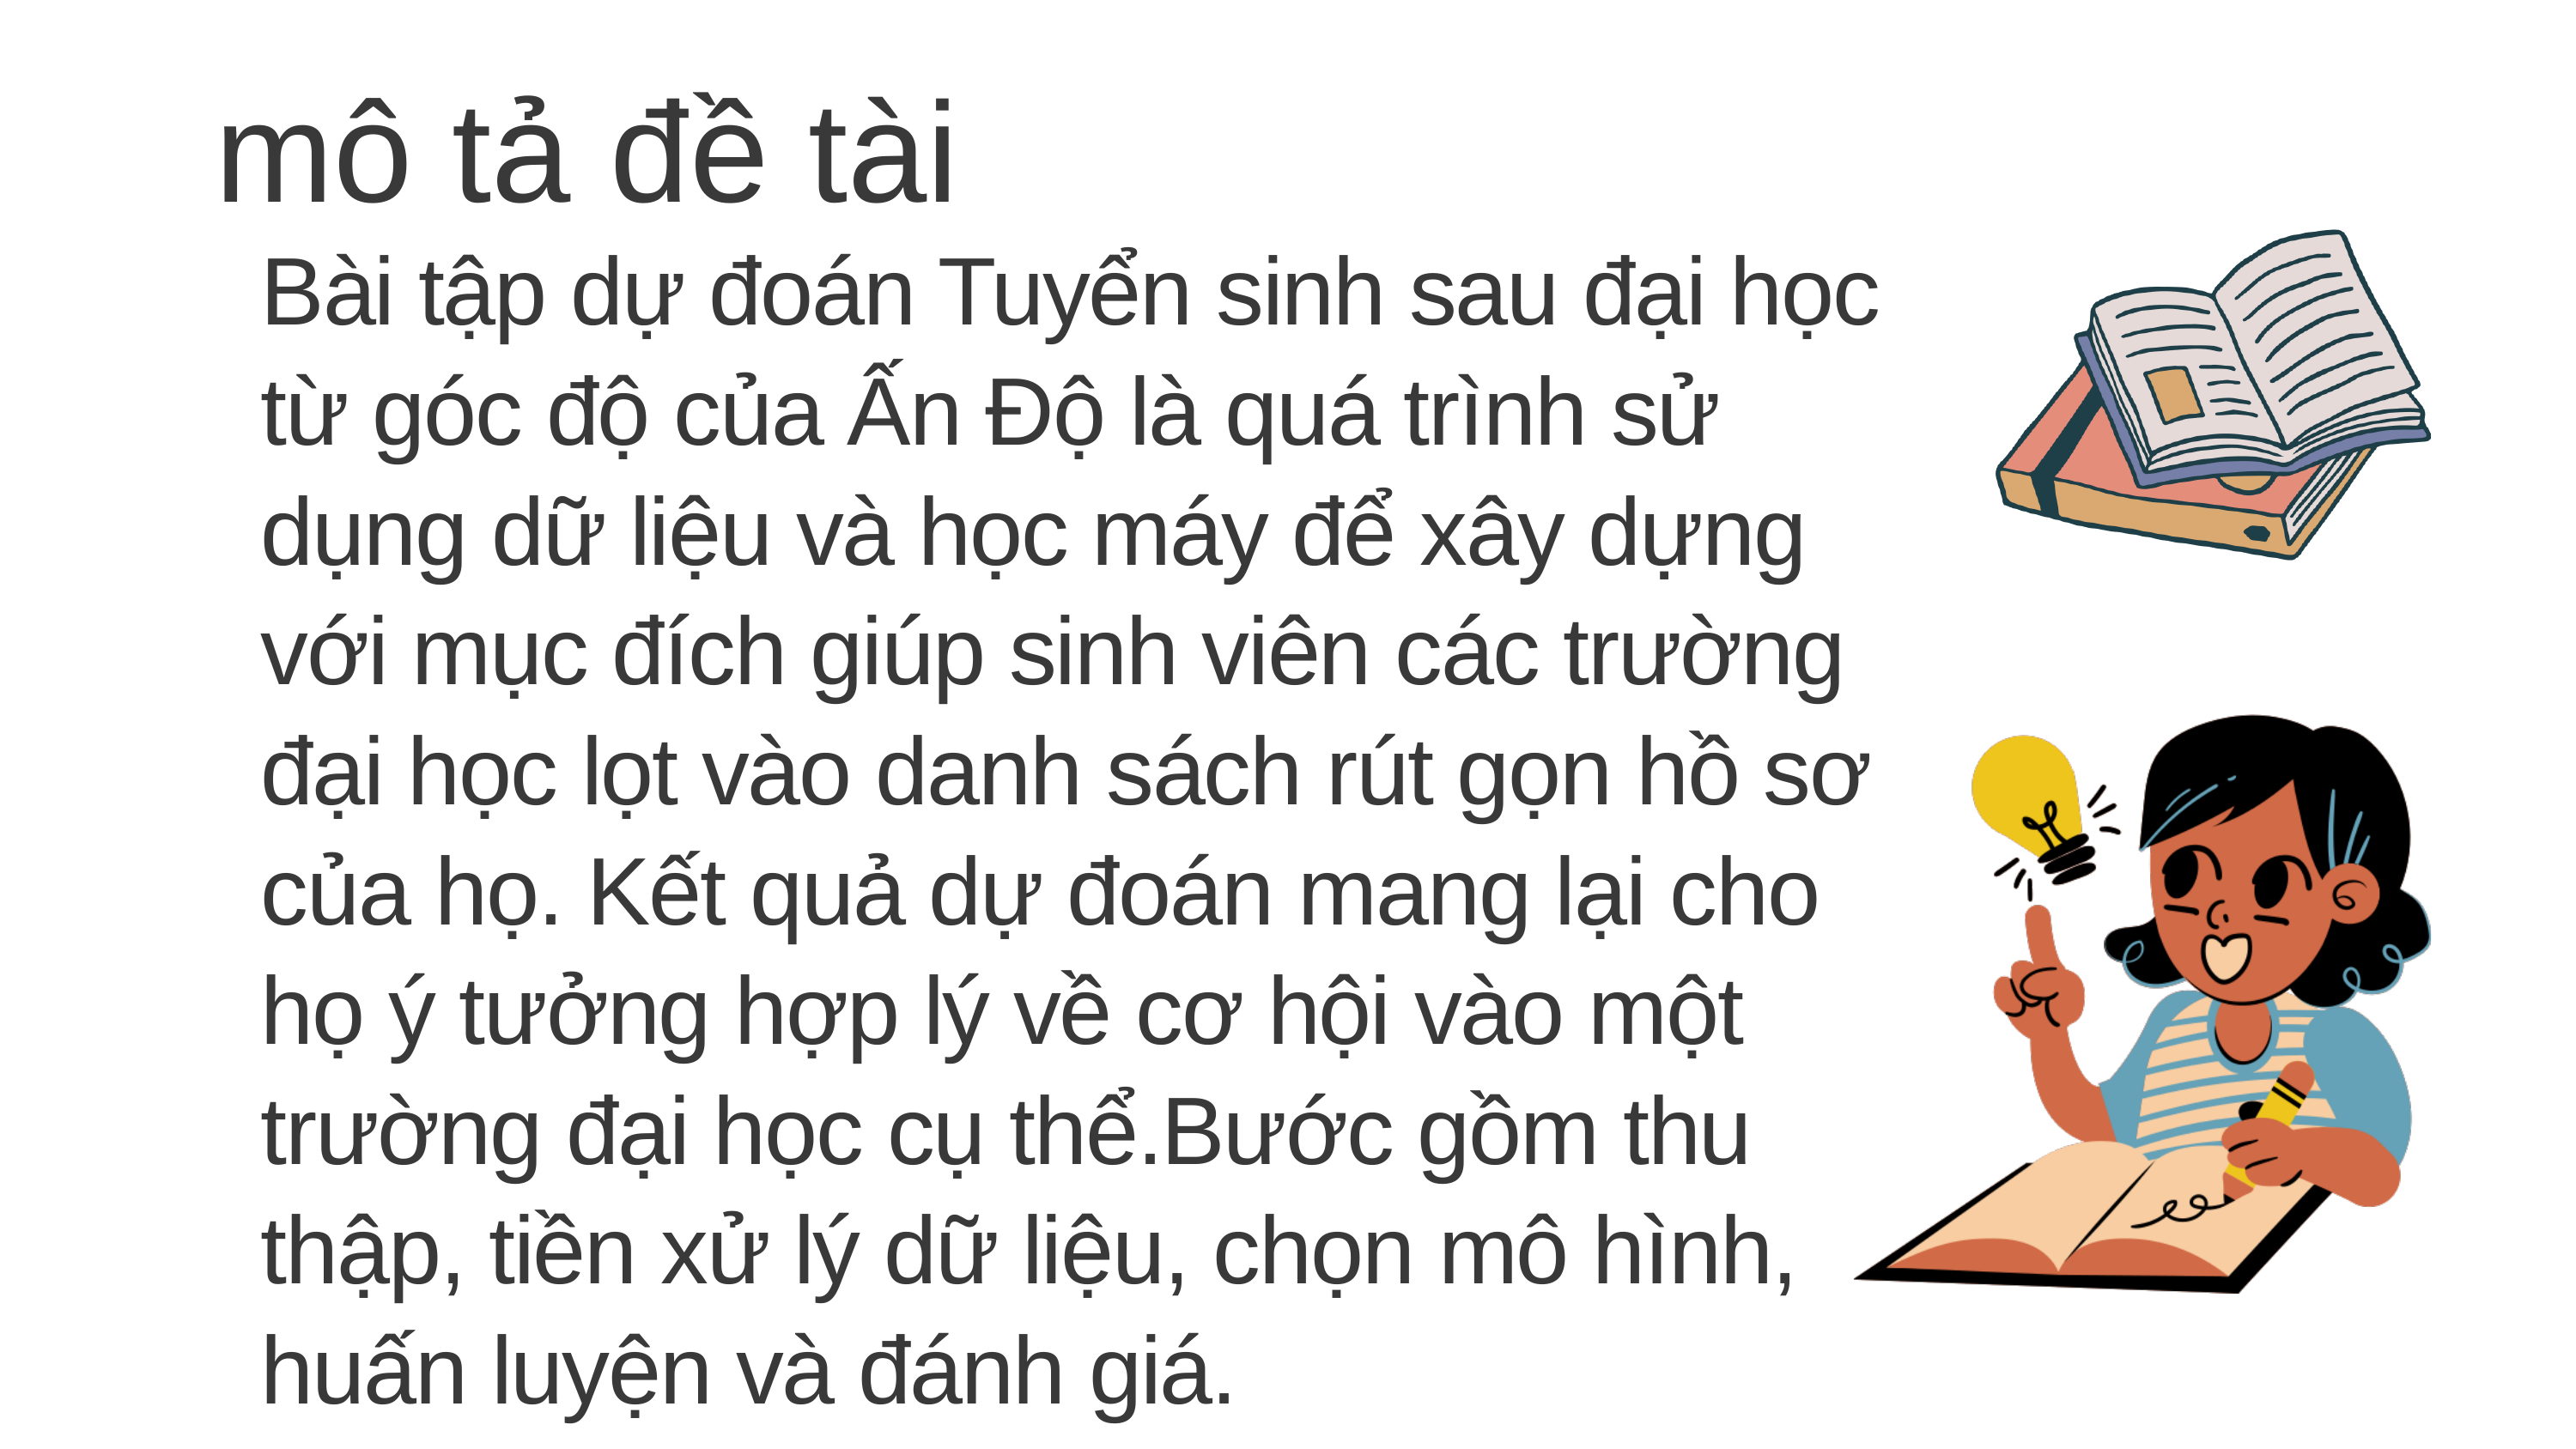

mô tả đề tài
Bài tập dự đoán Tuyển sinh sau đại học từ góc độ của Ấn Độ là quá trình sử dụng dữ liệu và học máy để xây dựng với mục đích giúp sinh viên các trường đại học lọt vào danh sách rút gọn hồ sơ của họ. Kết quả dự đoán mang lại cho họ ý tưởng hợp lý về cơ hội vào một trường đại học cụ thể.Bước gồm thu thập, tiền xử lý dữ liệu, chọn mô hình, huấn luyện và đánh giá.